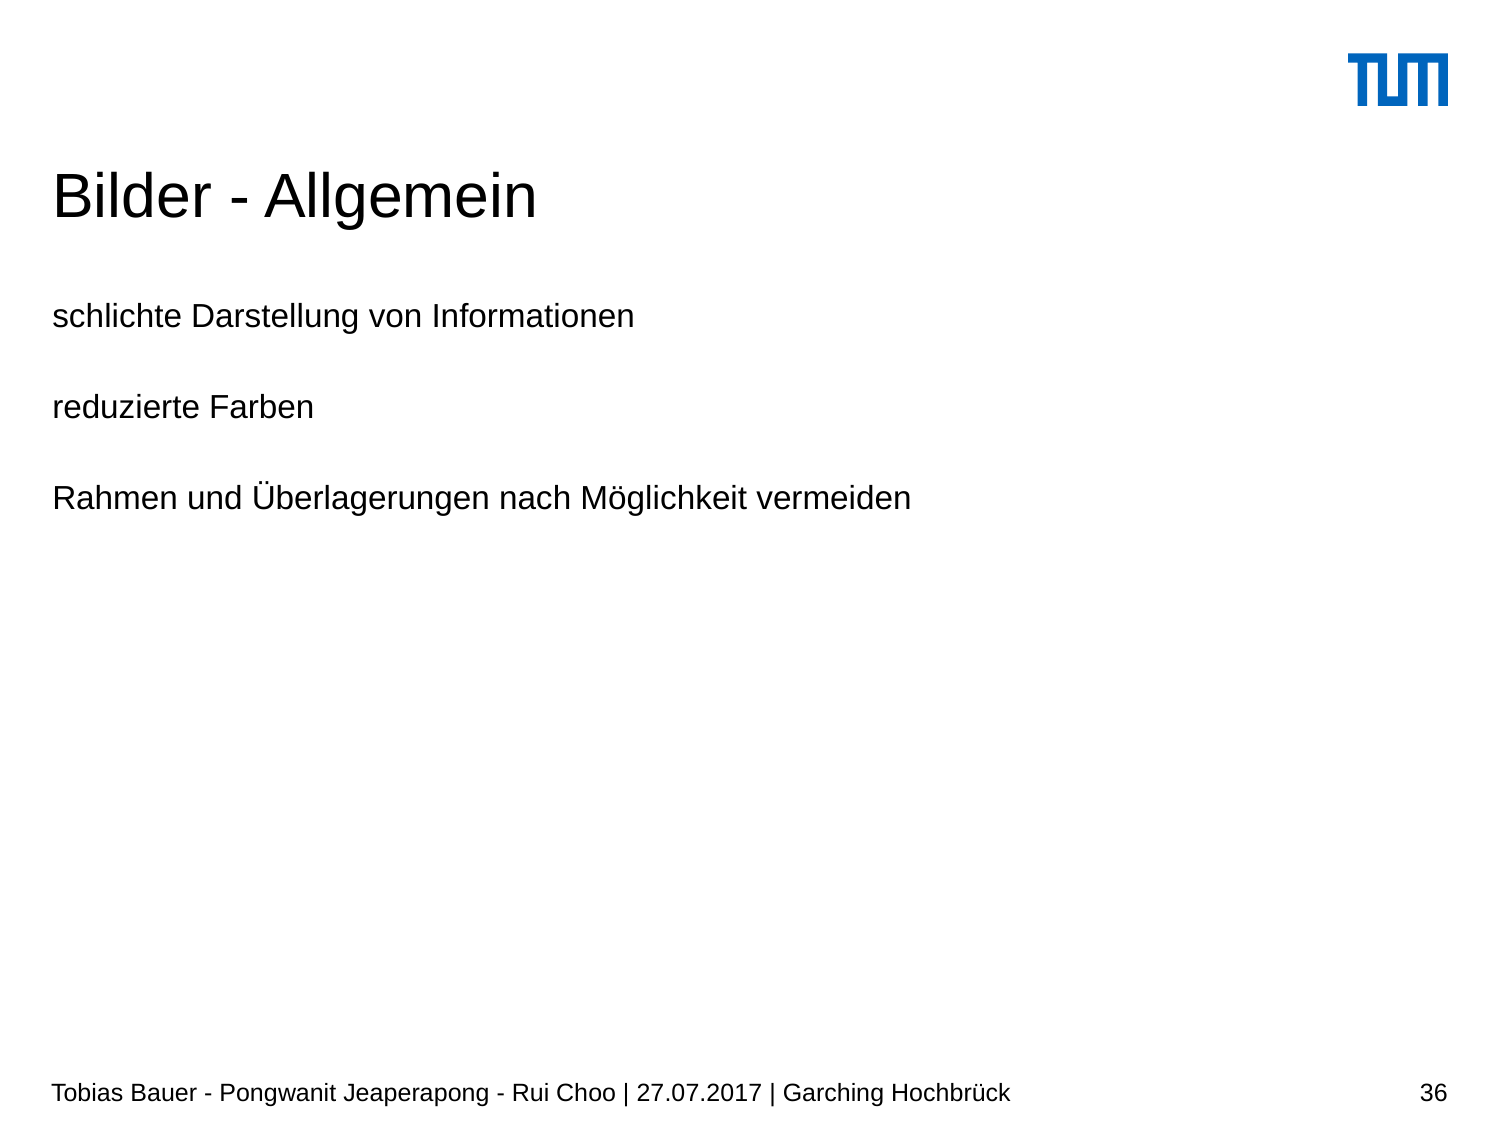

# Bilder - Allgemein
schlichte Darstellung von Informationen

reduzierte Farben

Rahmen und Überlagerungen nach Möglichkeit vermeiden

Tobias Bauer - Pongwanit Jeaperapong - Rui Choo | 27.07.2017 | Garching Hochbrück
36